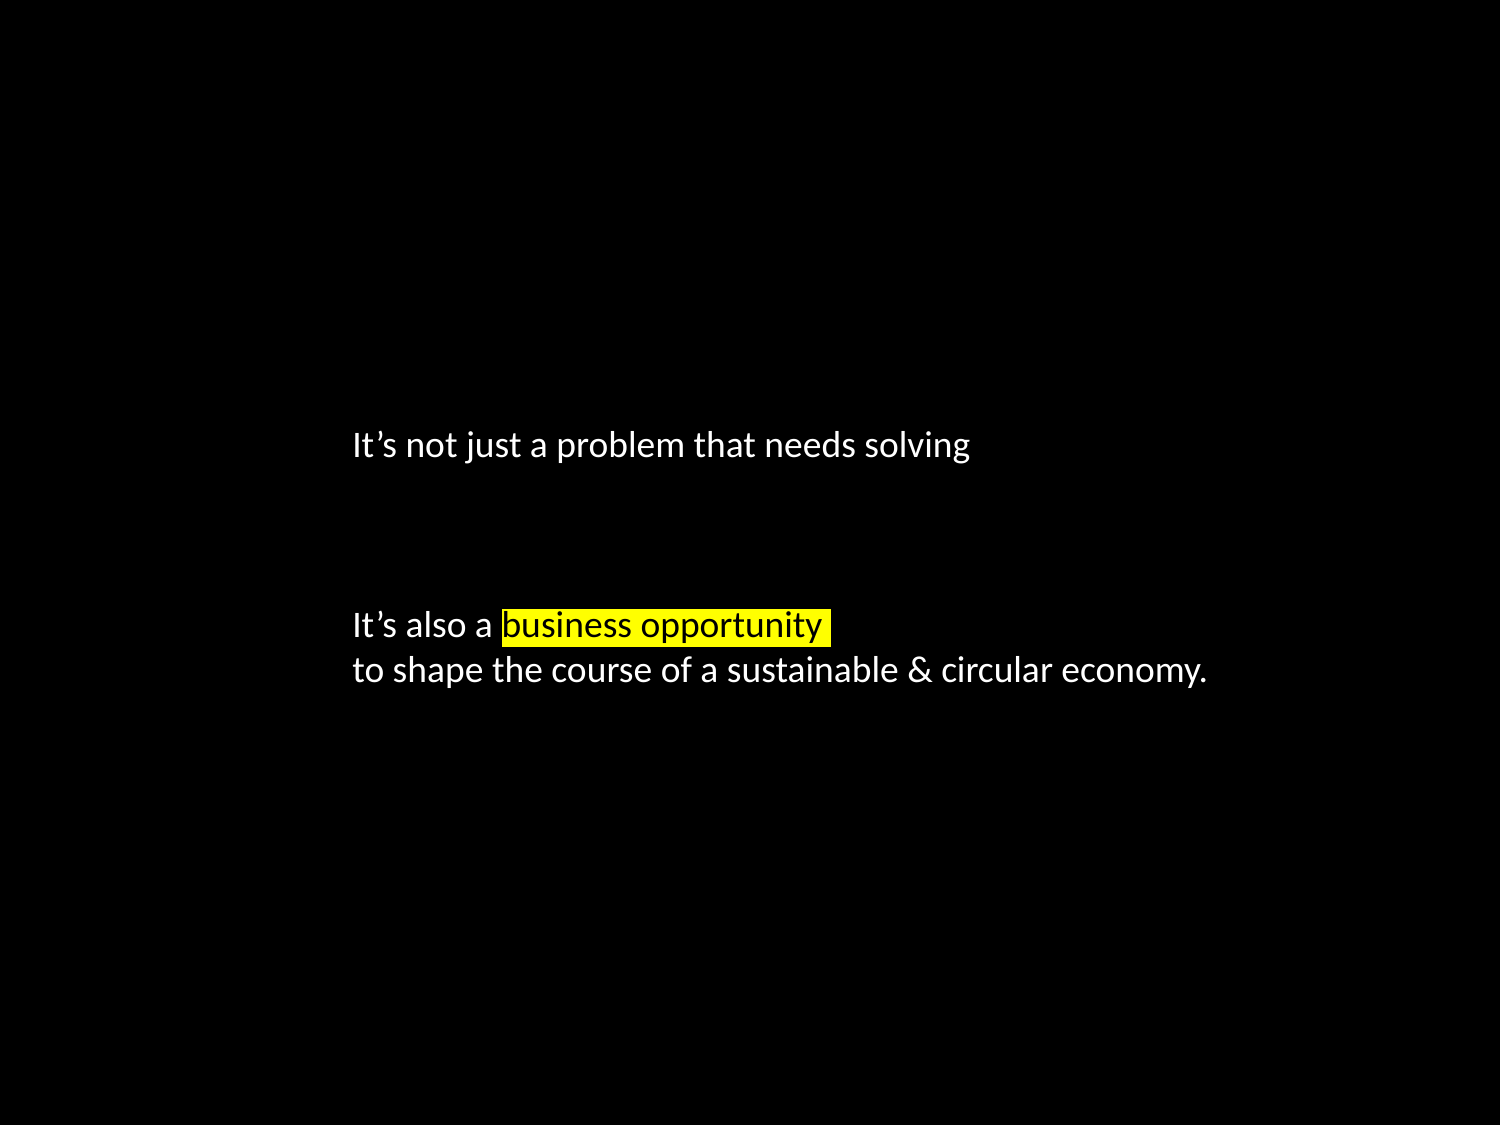

It’s not just a problem that needs solving

It’s also a business opportunity
to shape the course of a sustainable & circular economy.